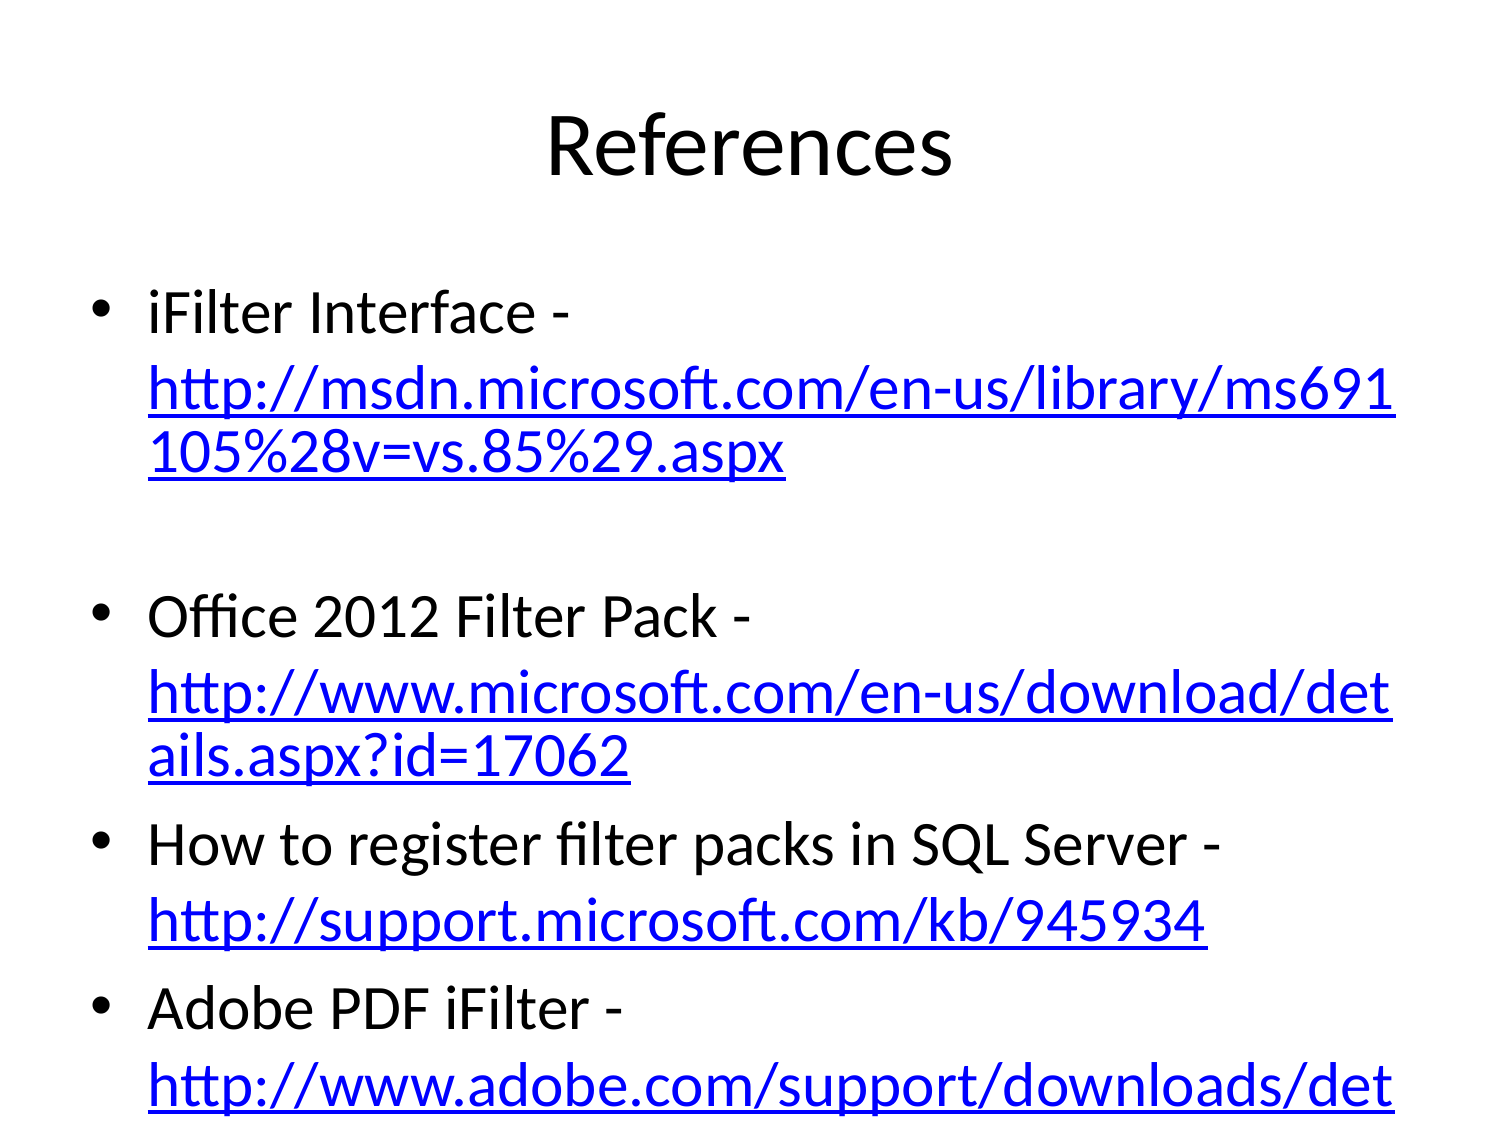

# References
iFilter Interface - http://msdn.microsoft.com/en-us/library/ms691105%28v=vs.85%29.aspx
Office 2012 Filter Pack - http://www.microsoft.com/en-us/download/details.aspx?id=17062
How to register filter packs in SQL Server - http://support.microsoft.com/kb/945934
Adobe PDF iFilter - http://www.adobe.com/support/downloads/detail.jsp?ftpID=2611